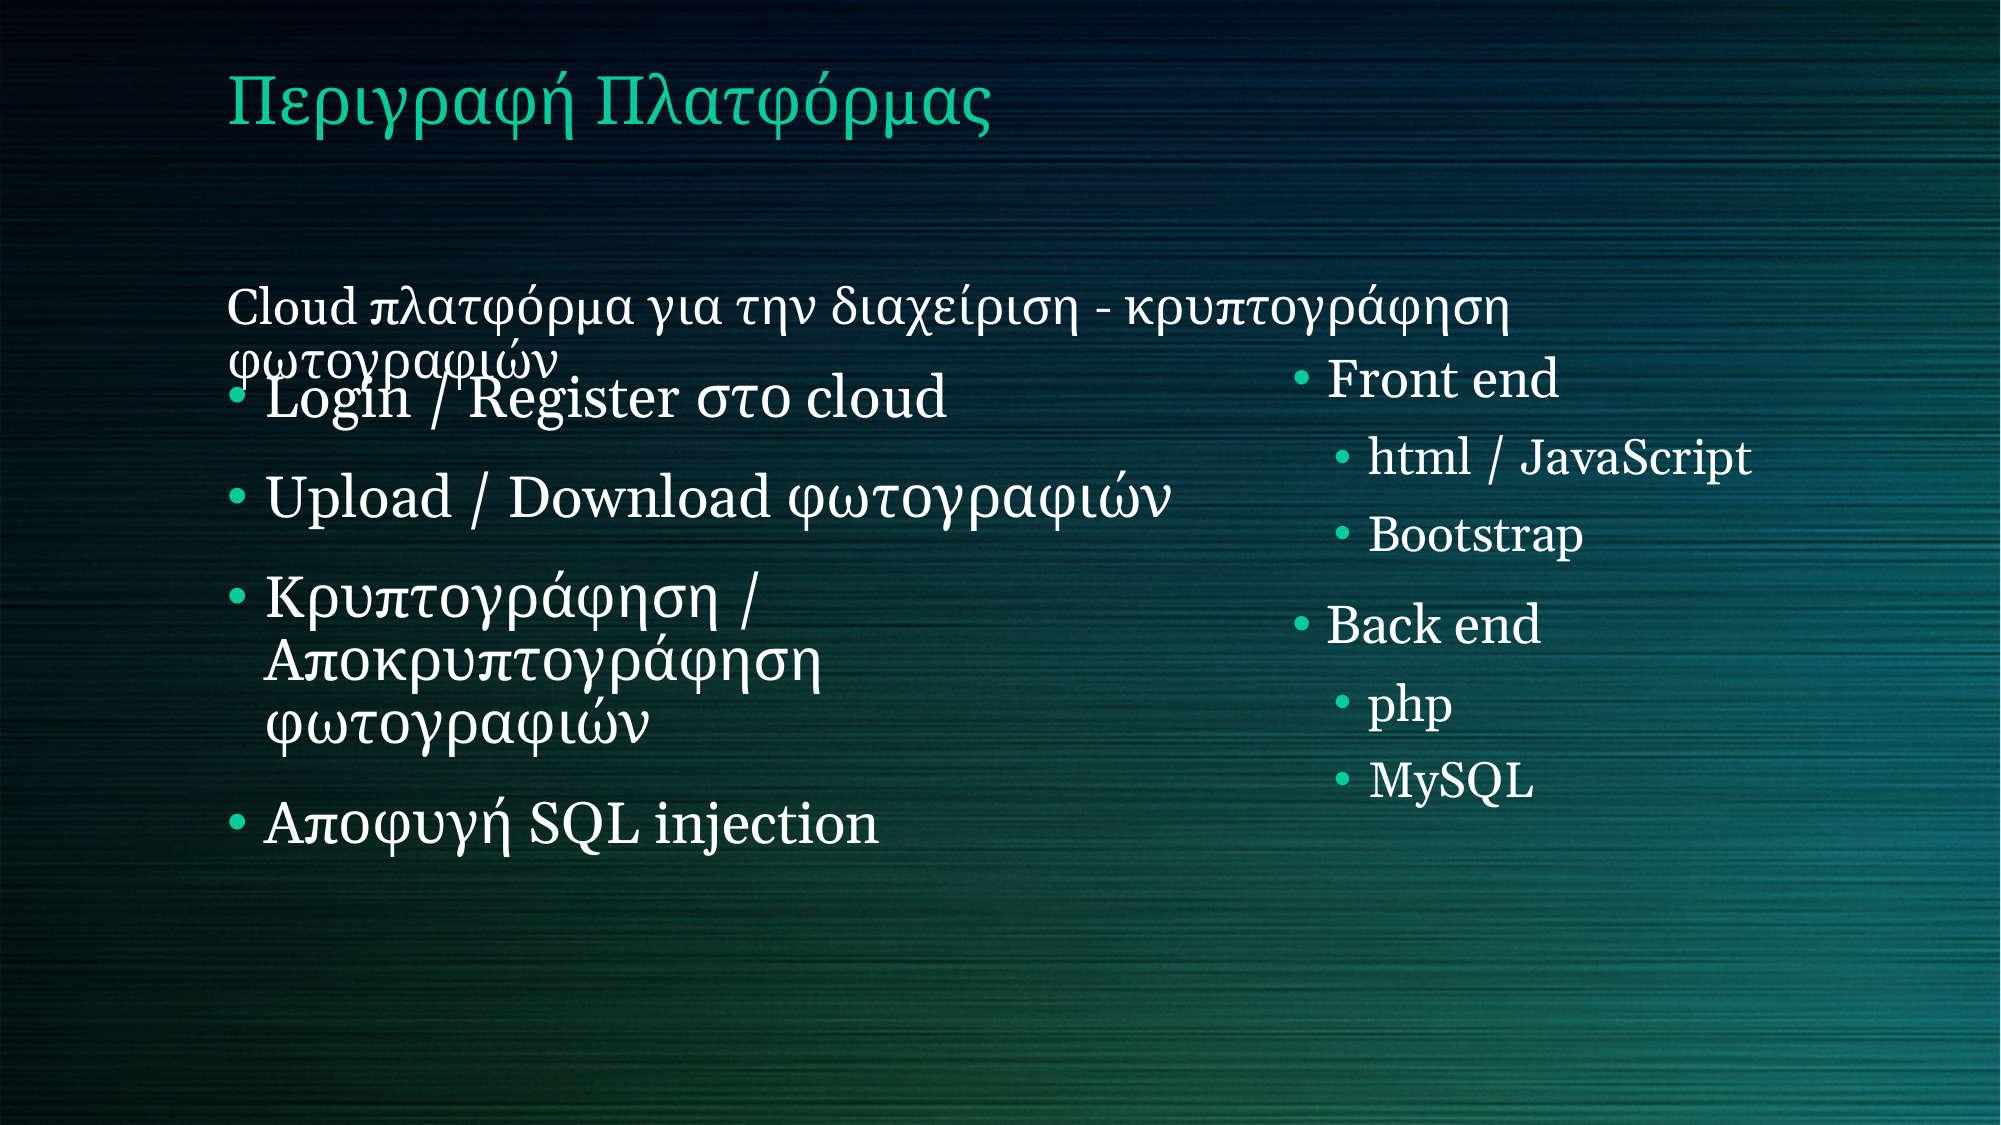

Περιγραφή Πλατφόρμας
Cloud πλατφόρμα για την διαχείριση - κρυπτογράφηση φωτογραφιών
Front end
html / JavaScript
Bootstrap
Back end
php
MySQL
Login / Register στο cloud
Upload / Download φωτογραφιών
Κρυπτογράφηση / Αποκρυπτογράφηση φωτογραφιών
Αποφυγή SQL injection